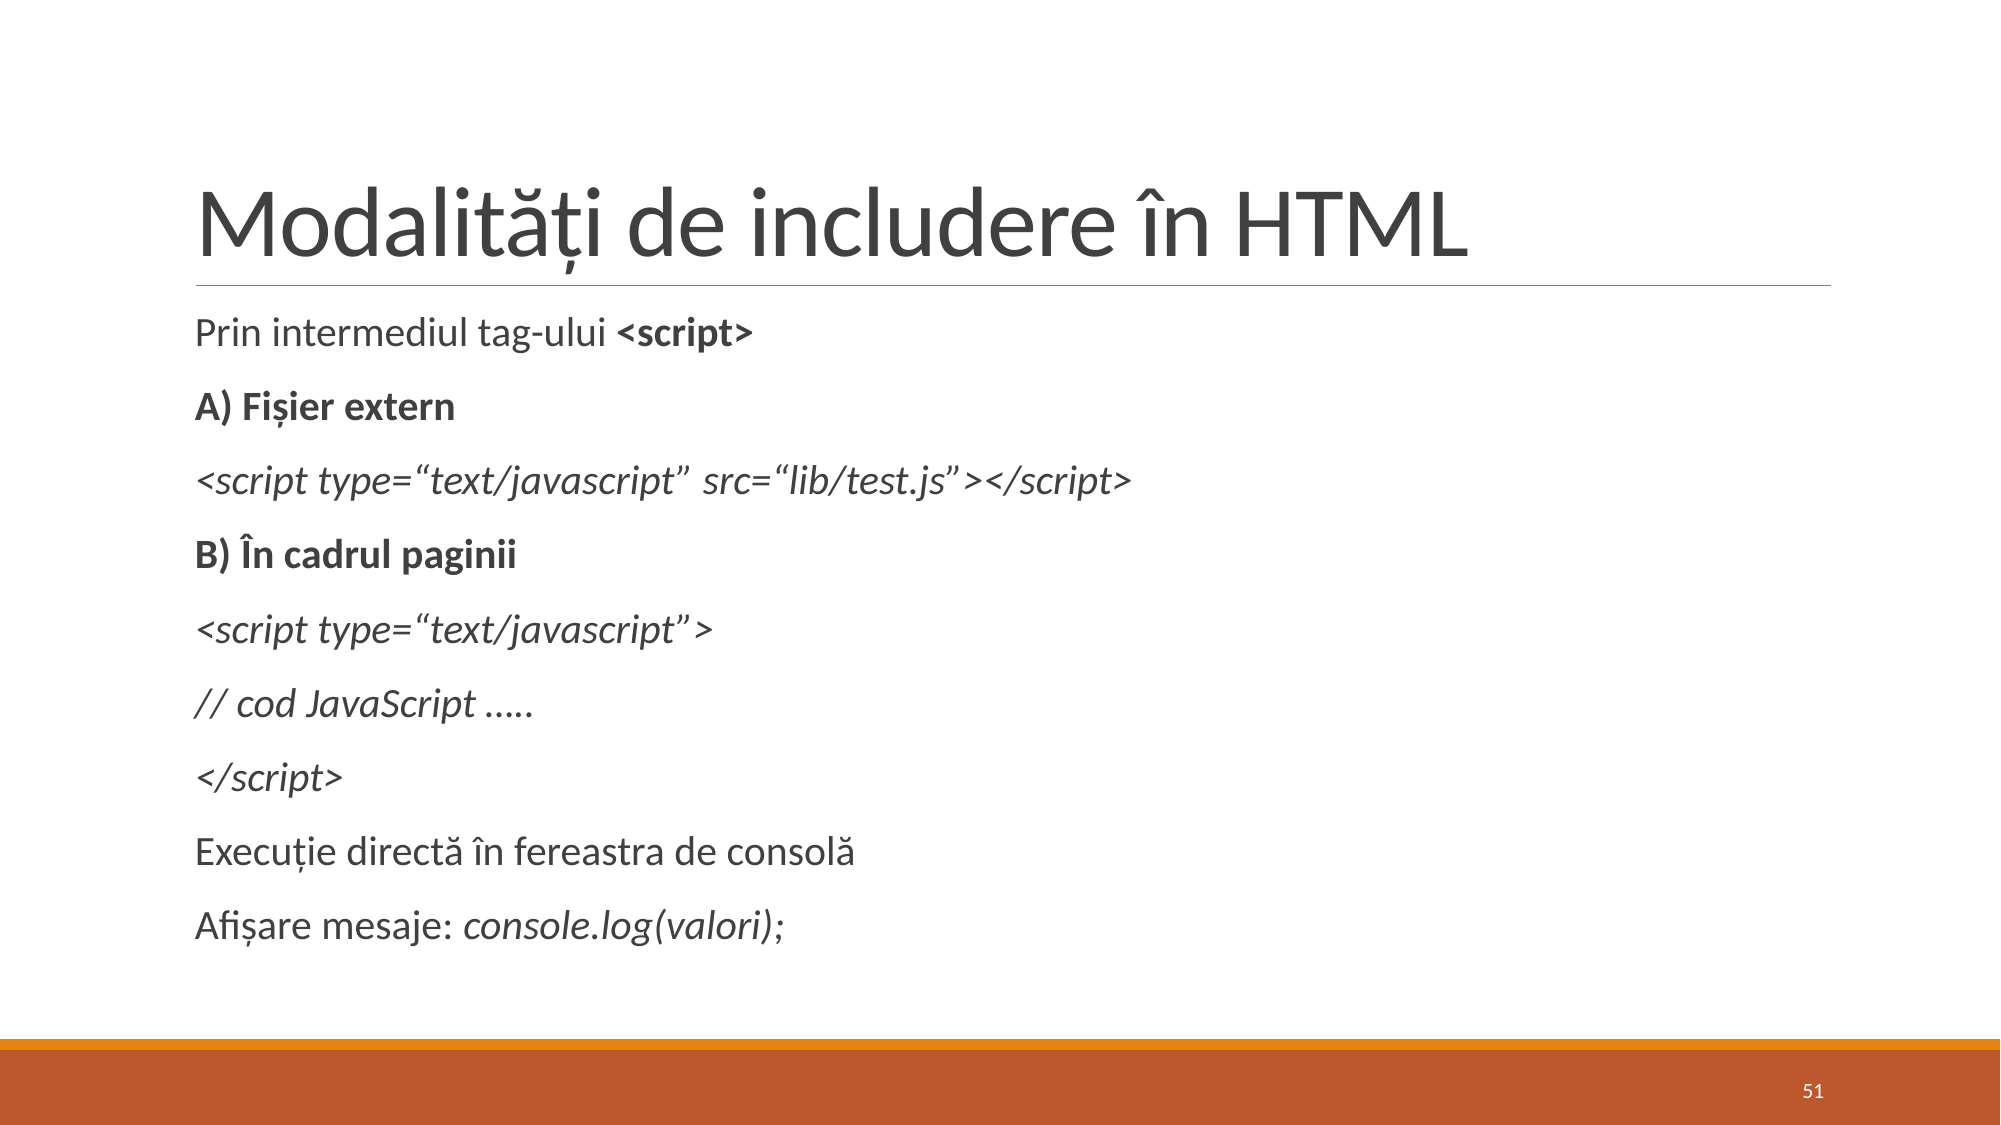

# Modalități de includere în HTML
Prin intermediul tag-ului <script>
A) Fișier extern
<script type=“text/javascript” src=“lib/test.js”></script>
B) În cadrul paginii
<script type=“text/javascript”>
// cod JavaScript …..
</script>
Execuție directă în fereastra de consolă
Afișare mesaje: console.log(valori);
51